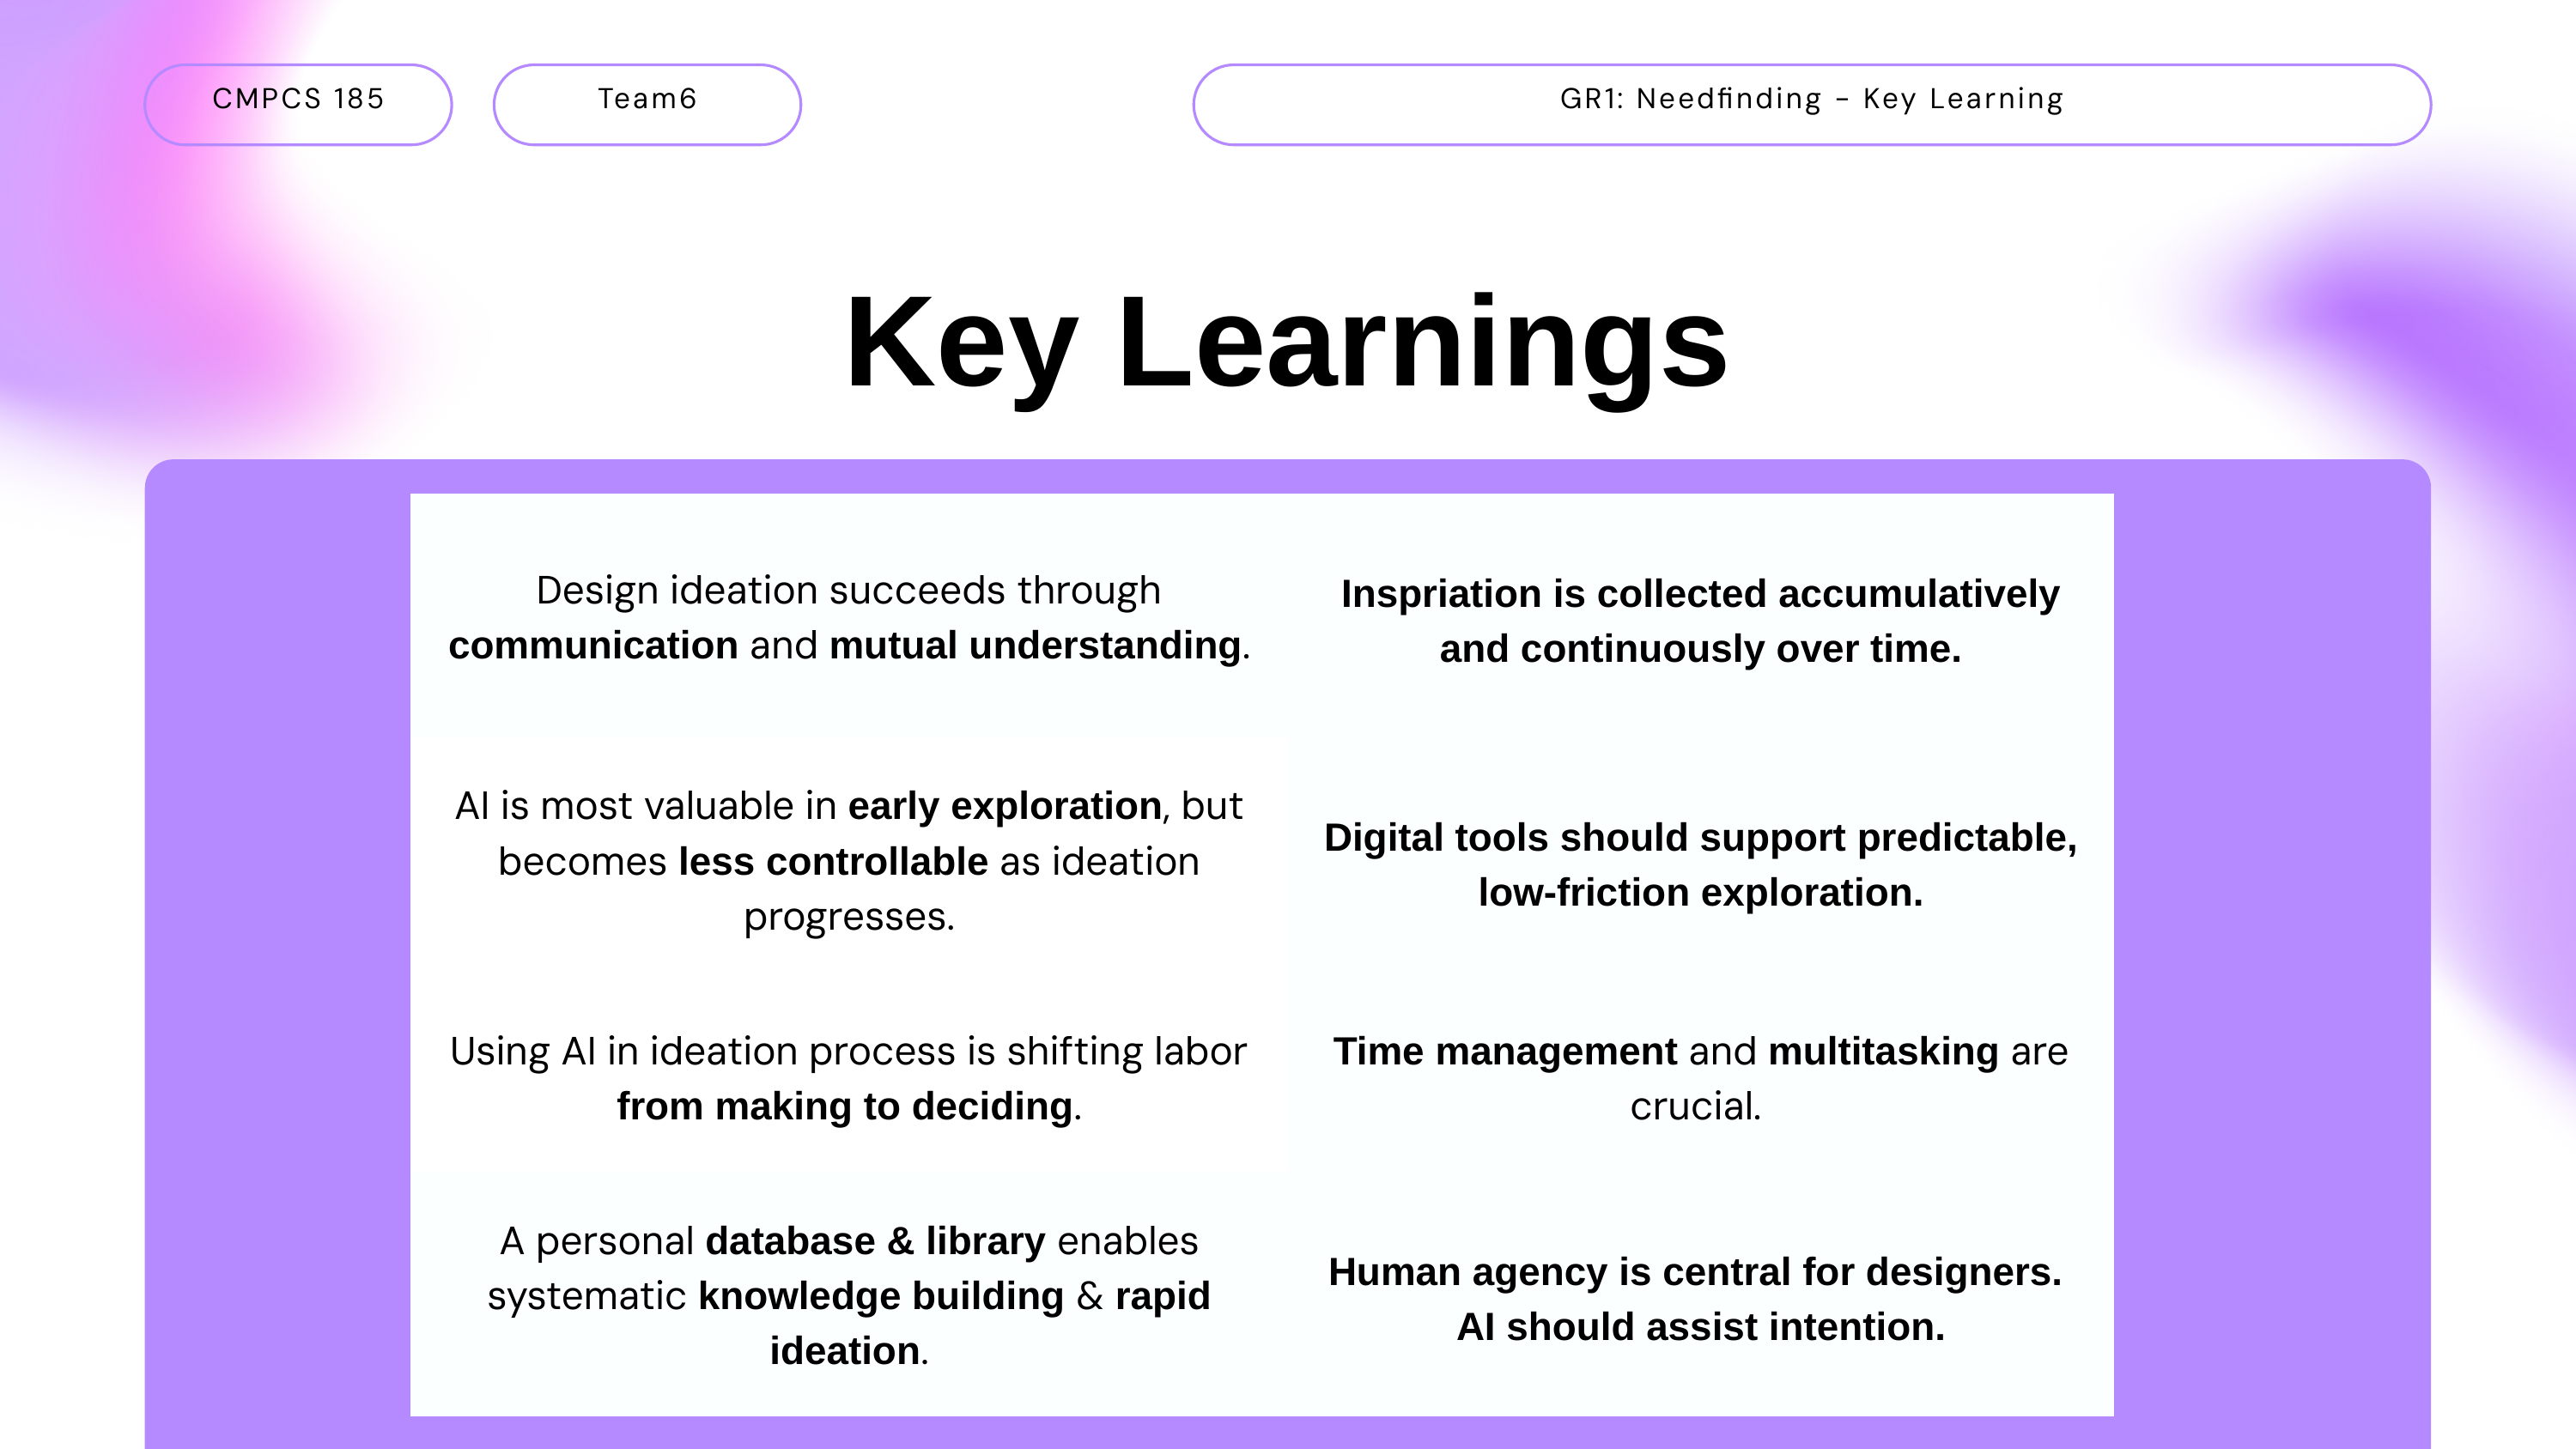

CMPCS 185

Team6

GR1: Needfinding - Key Learning

Key Learnings
| Design ideation succeeds through communication and mutual understanding. | Inspriation is collected accumulatively and continuously over time. |
| --- | --- |
| AI is most valuable in early exploration, but becomes less controllable as ideation progresses. | Digital tools should support predictable, low-friction exploration. |
| Using AI in ideation process is shifting labor from making to deciding. | Time management and multitasking are crucial. |
| A personal database & library enables systematic knowledge building & rapid ideation. | Human agency is central for designers. AI should assist intention. |